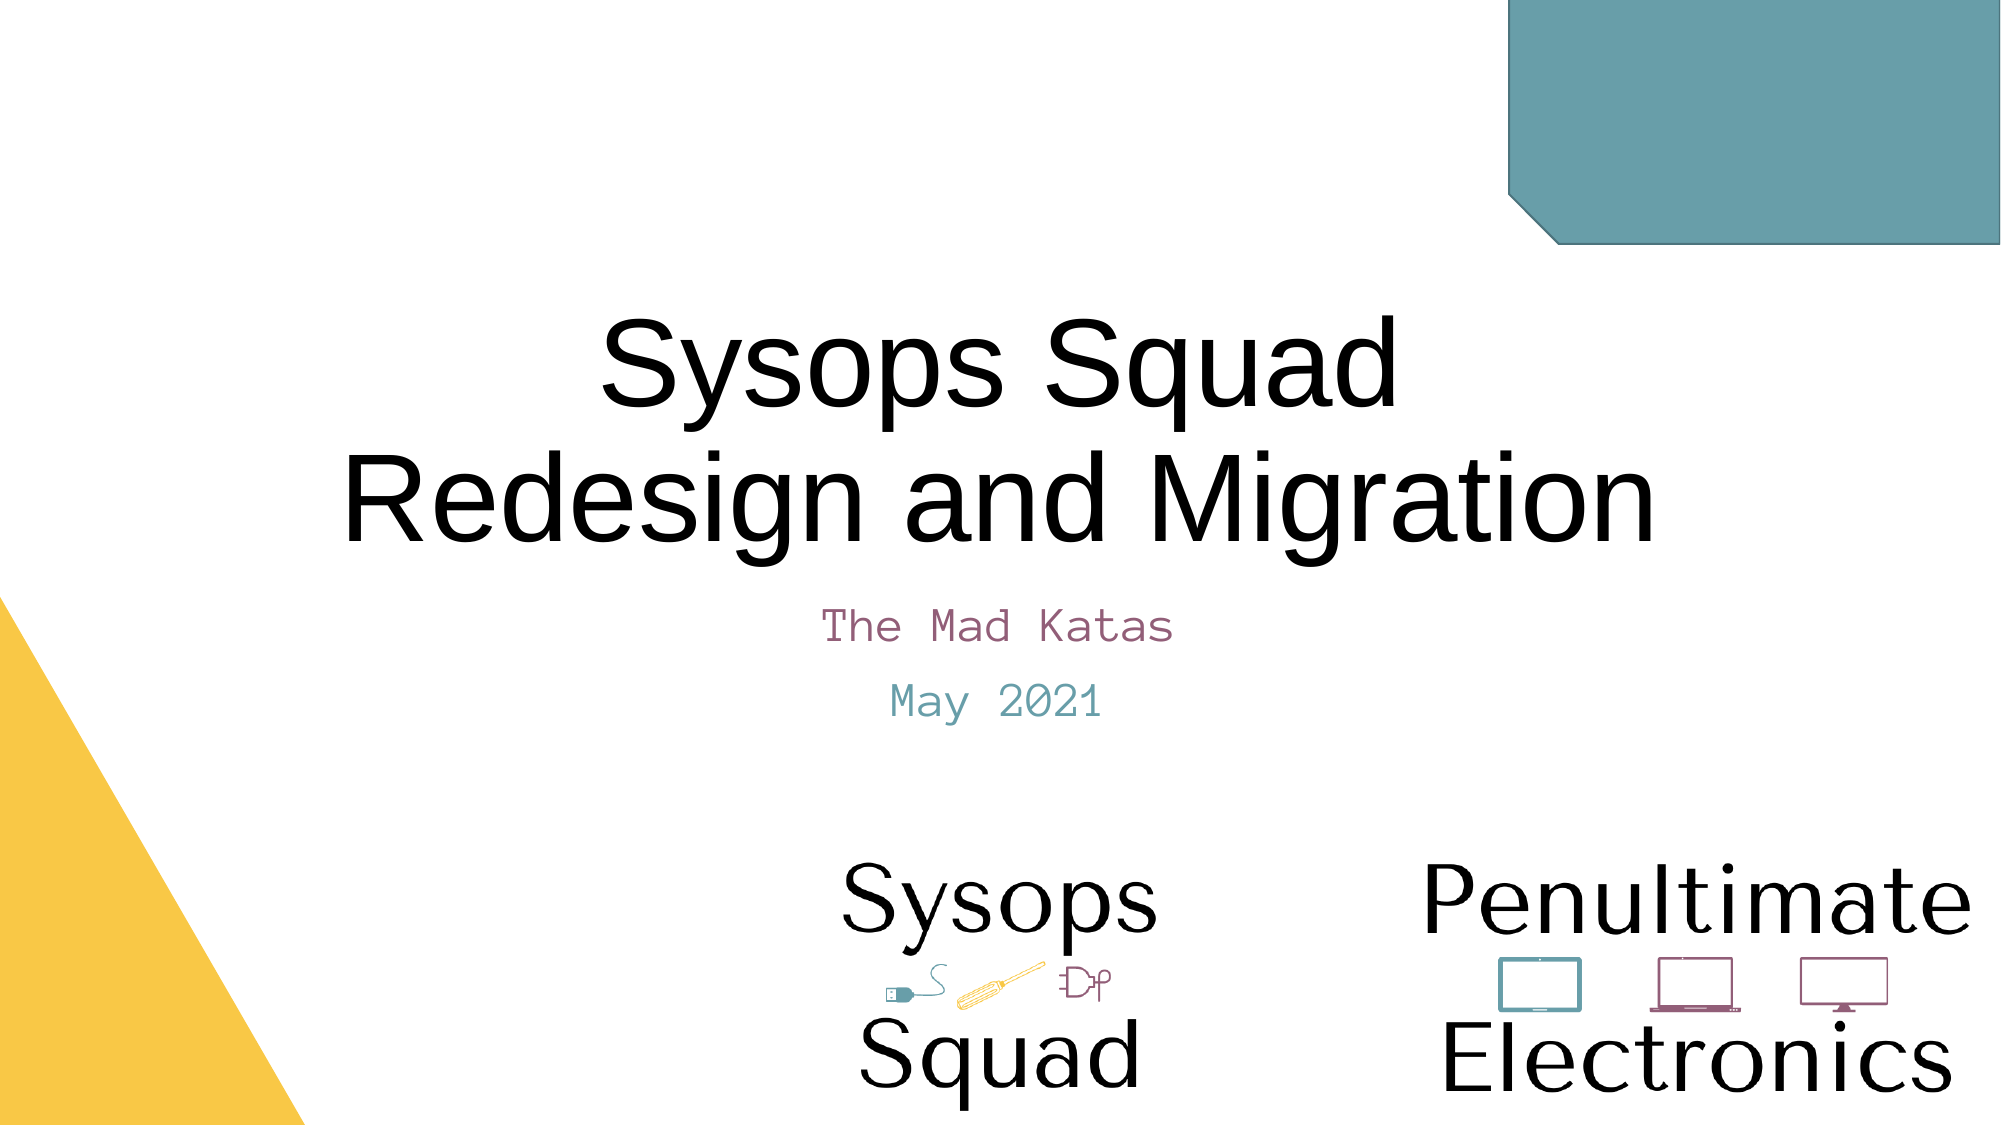

# Sysops Squad Redesign and Migration
The Mad Katas
May 2021